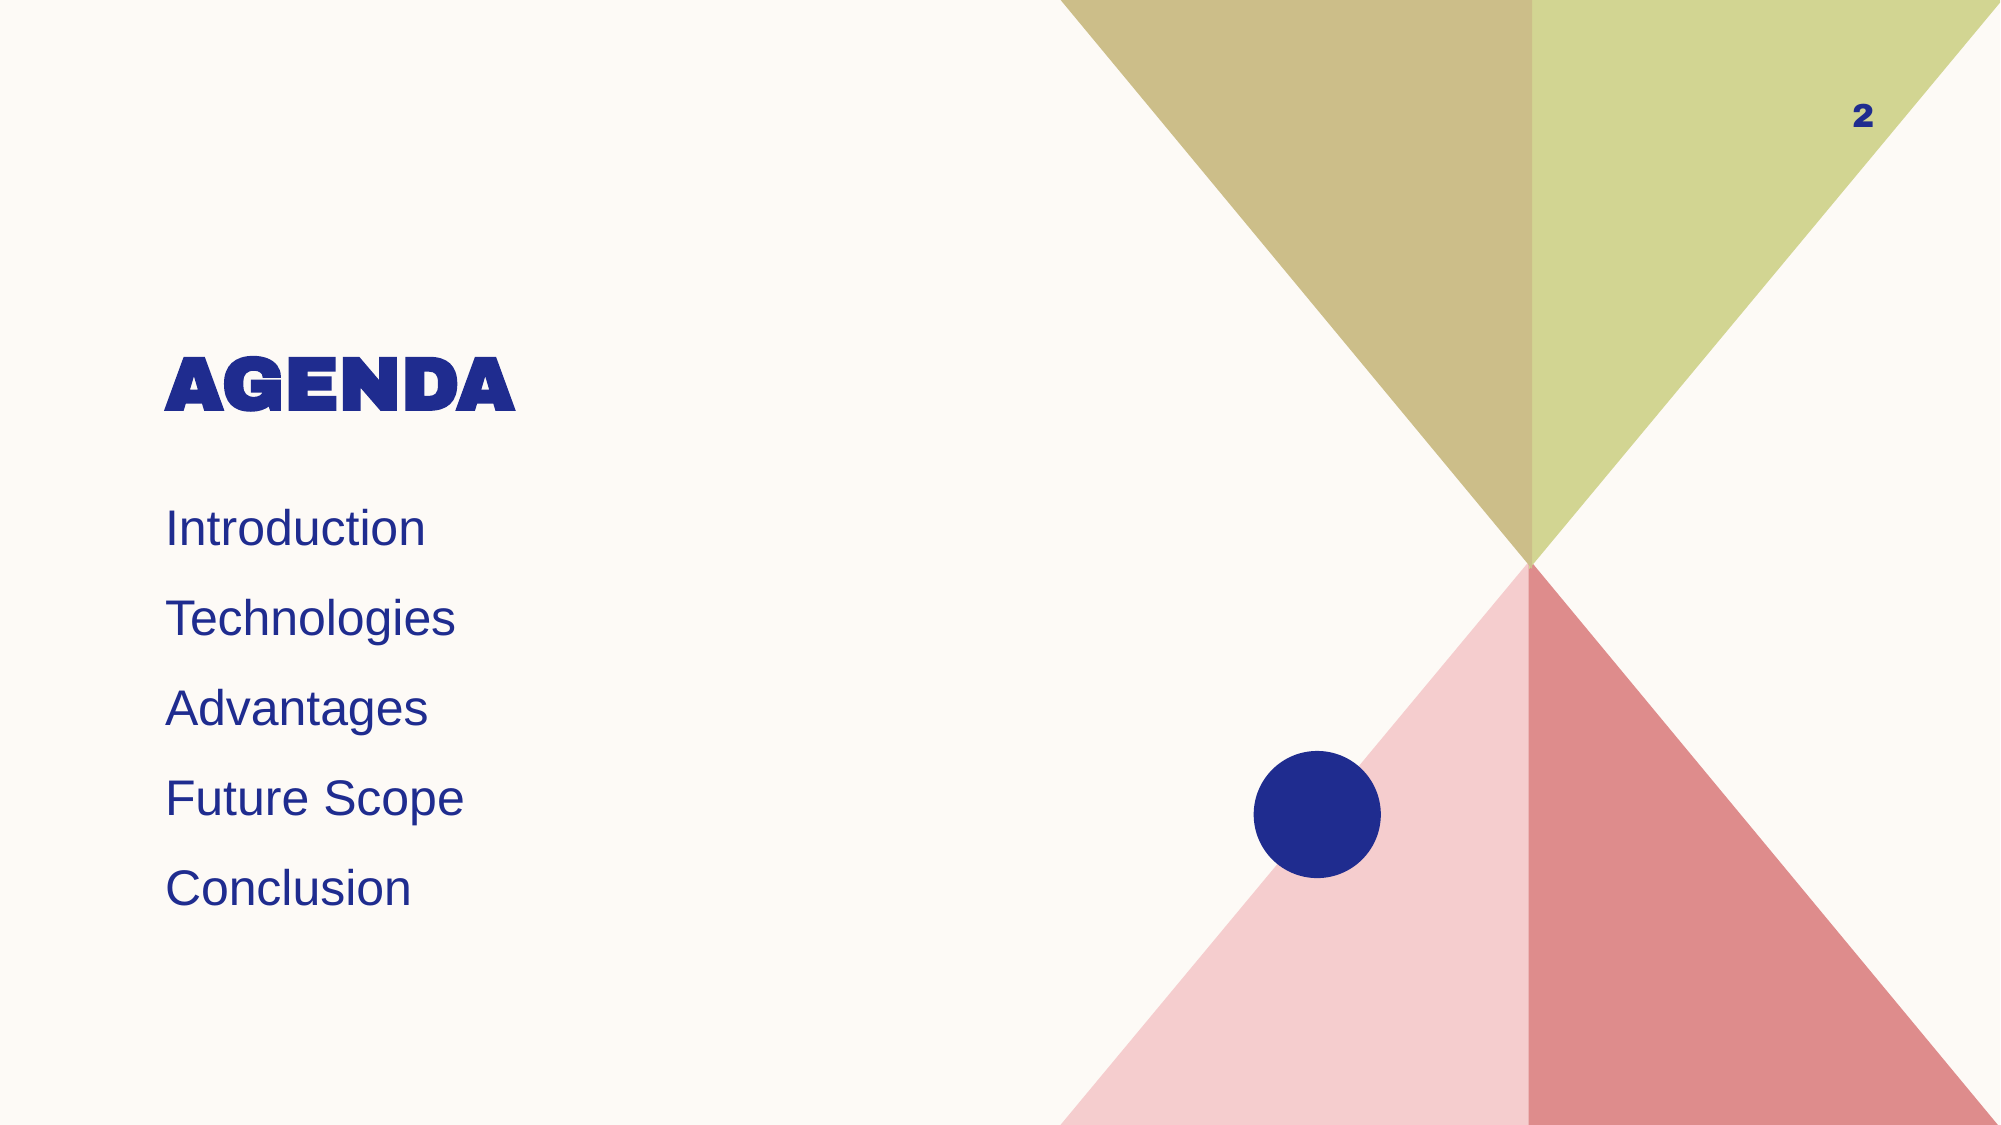

2
# agenda
Introduction
Technologies
Advantages
Future Scope
Conclusion